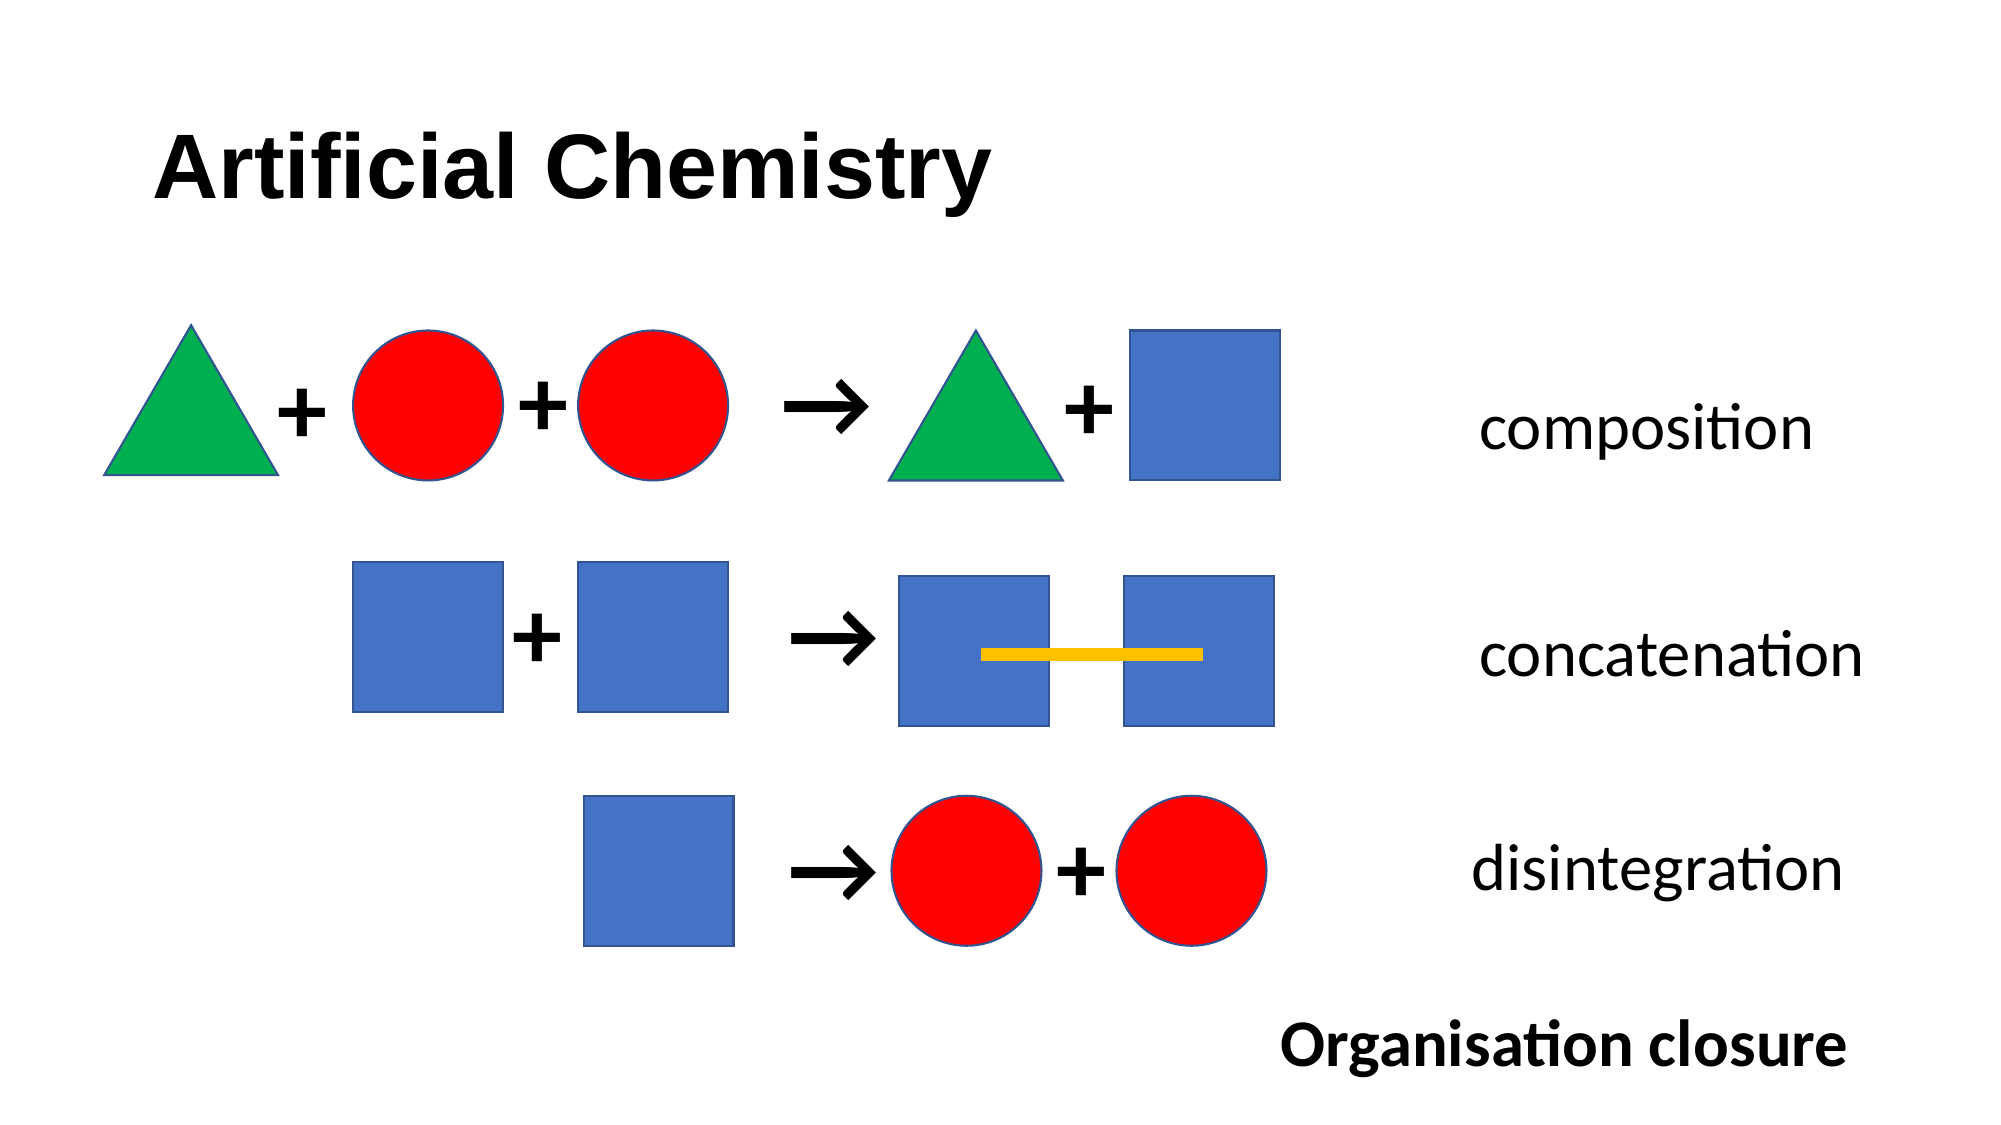

# Artificial Chemistry

+

→
+
+
composition
→

+

concatenation

→

+

disintegration
Organisation closure